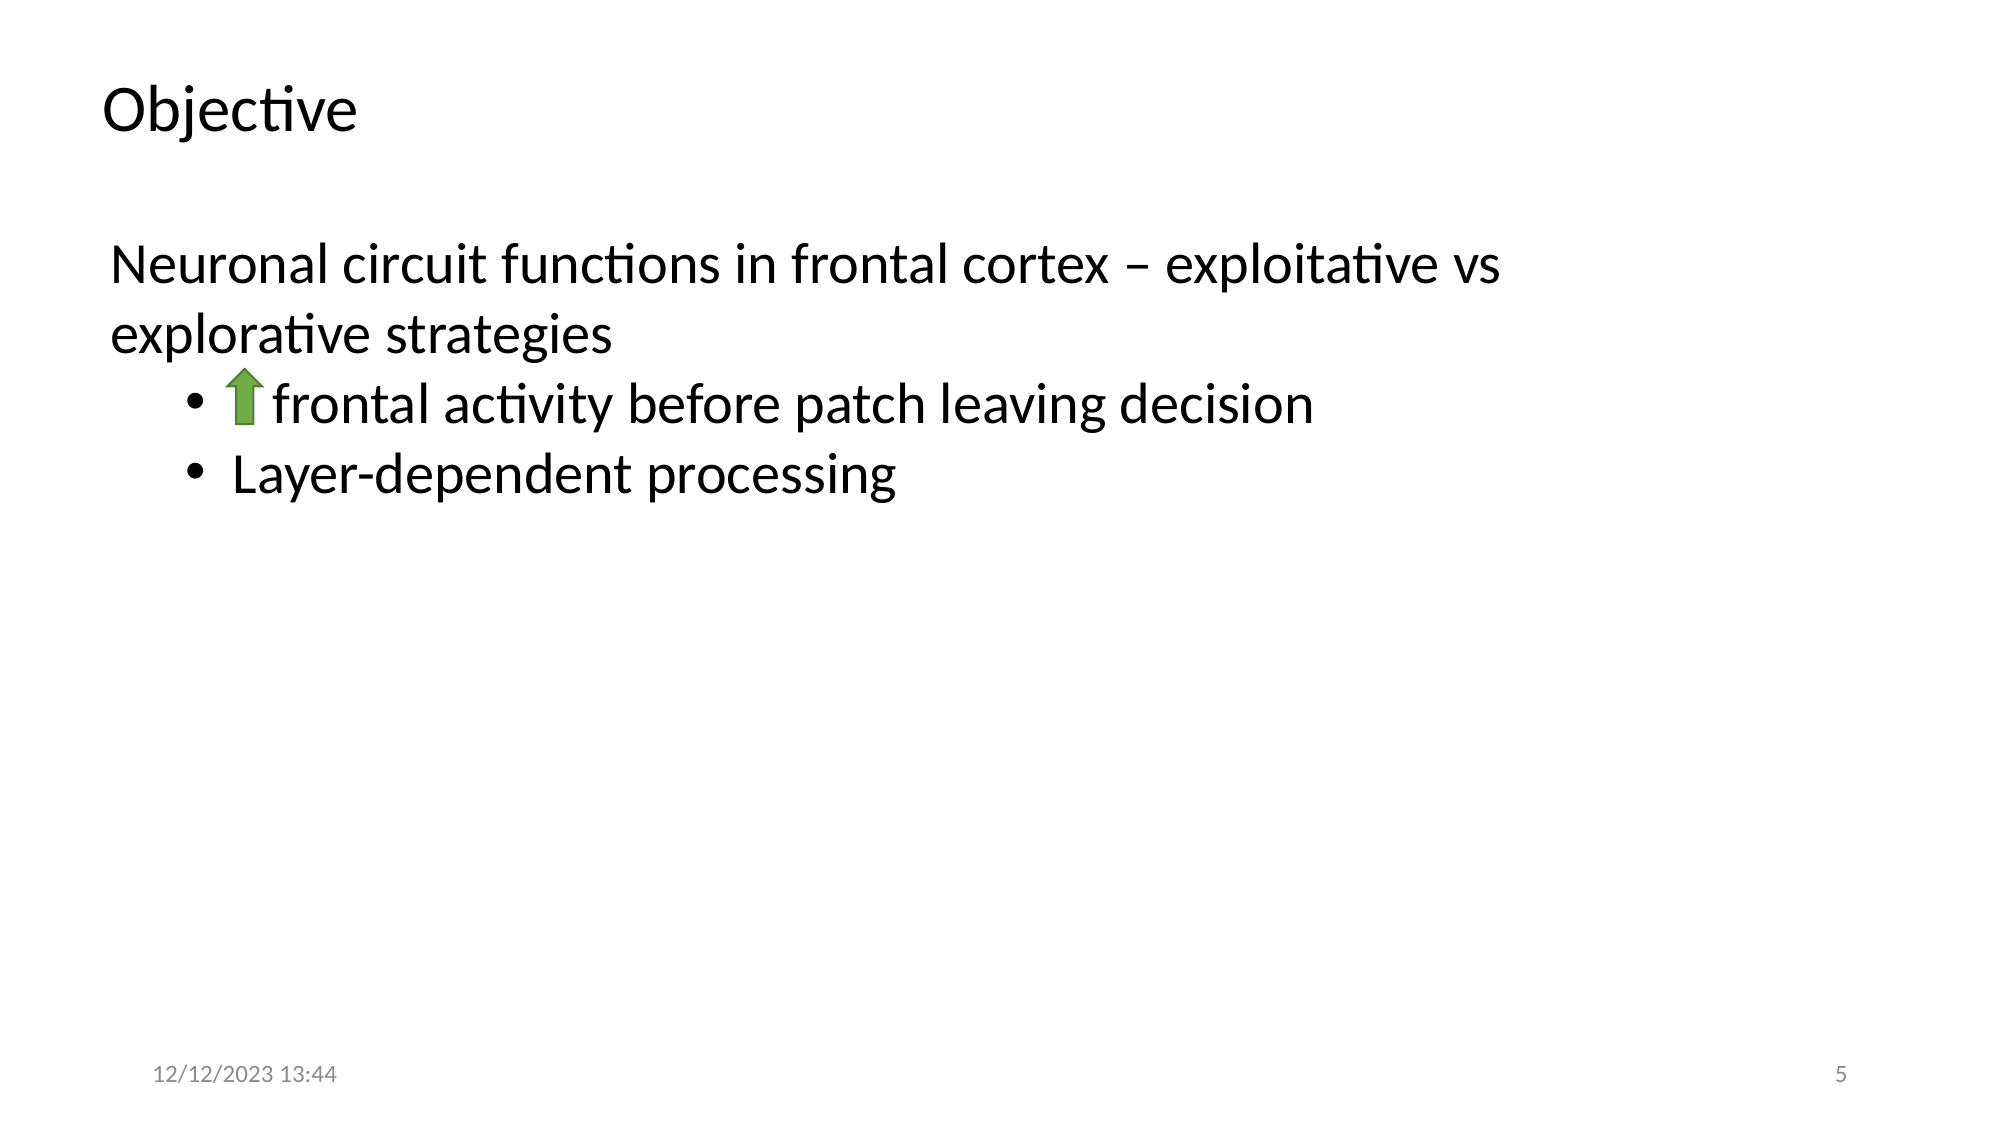

# Objective
Neuronal circuit functions in frontal cortex – exploitative vs explorative strategies
   frontal activity before patch leaving decision
Layer-dependent processing

12/12/2023 13:44
5